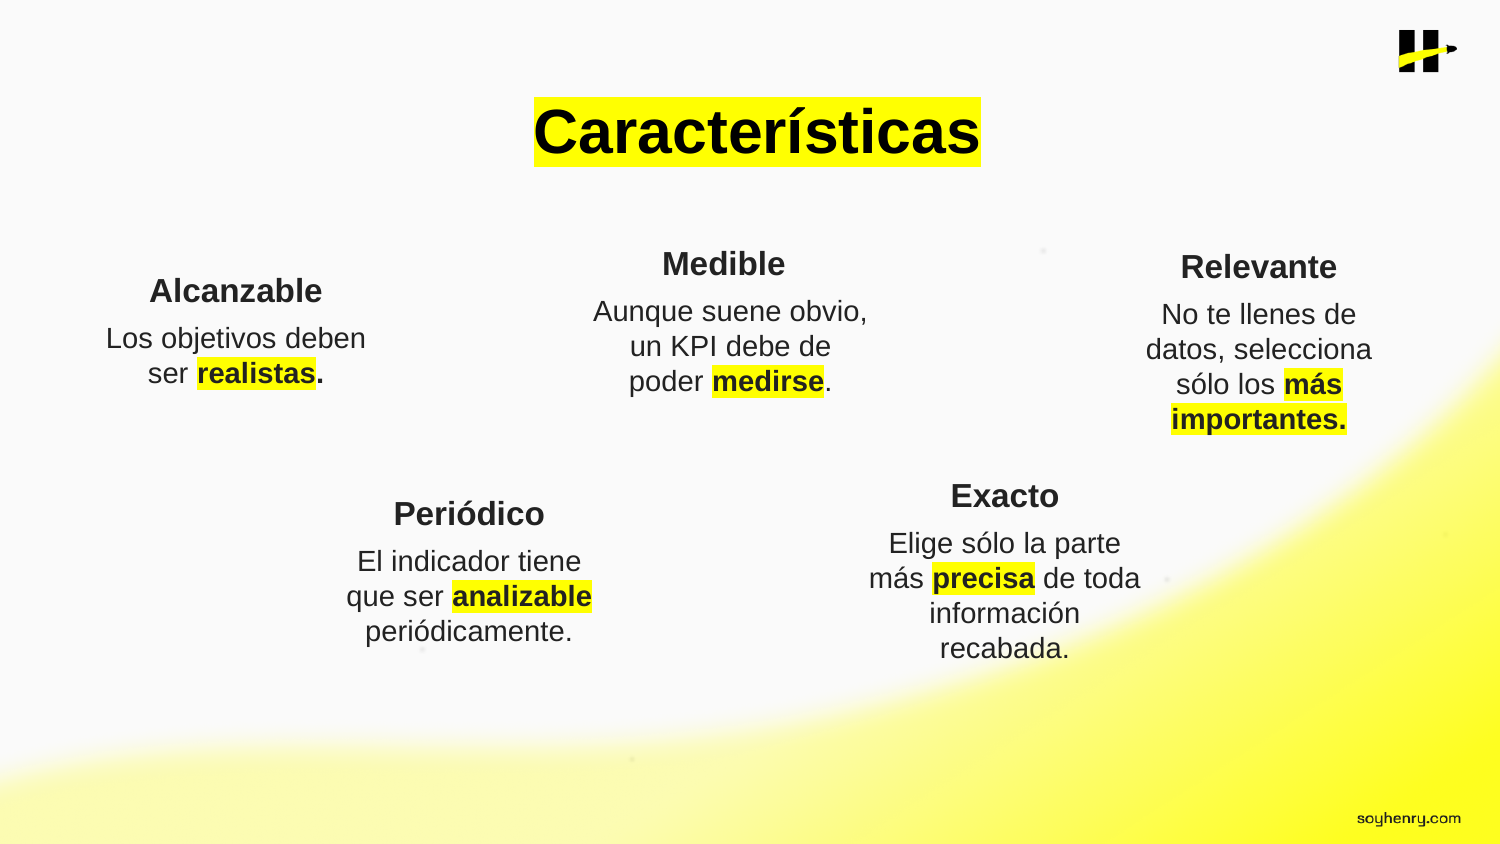

Características
Medible
Aunque suene obvio, un KPI debe de poder medirse.
Relevante
No te llenes de datos, selecciona sólo los más importantes.
Alcanzable
Los objetivos deben ser realistas.
Exacto
Elige sólo la parte más precisa de toda información recabada.
Periódico
El indicador tiene que ser analizable periódicamente.